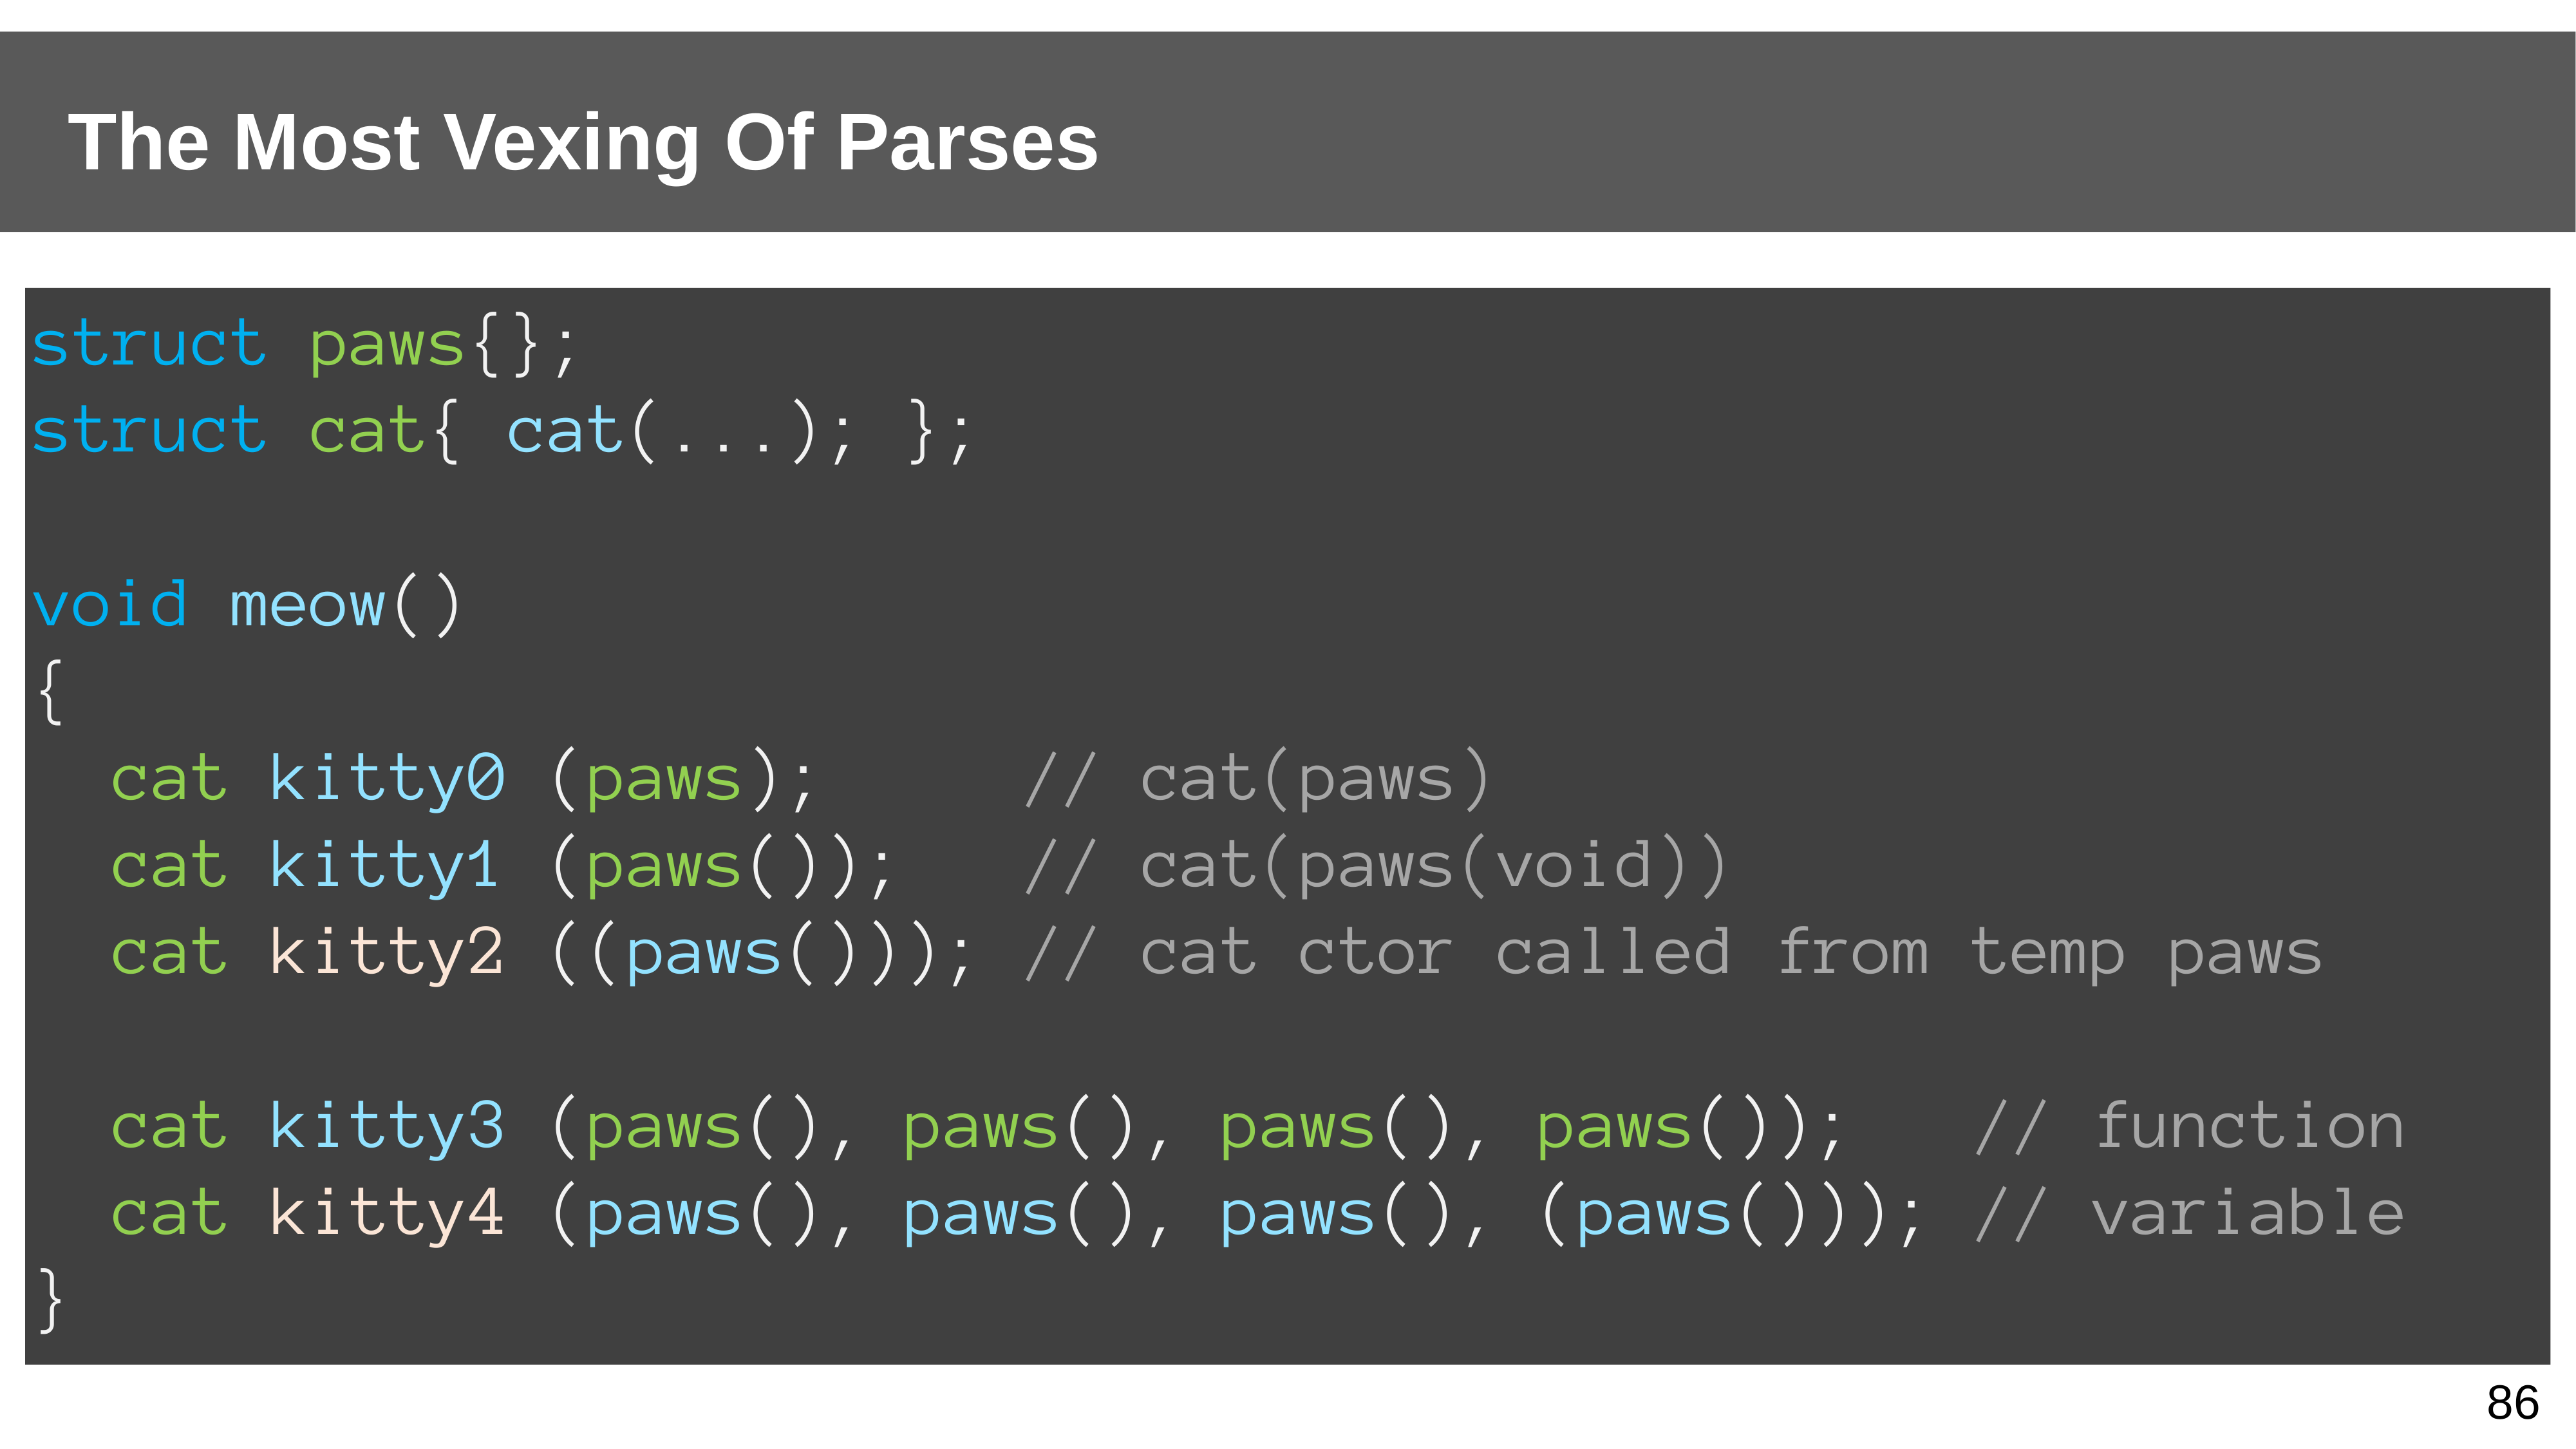

# The Most Vexing Of Parses
struct paws{};
struct cat{ cat(...); };

void meow()
{
  cat kitty0 (paws);     // cat(paws)
  cat kitty1 (paws());   // cat(paws(void))
  cat kitty2 ((paws())); // cat ctor called from temp paws

  cat kitty3 (paws(), paws(), paws(), paws());   // function
  cat kitty4 (paws(), paws(), paws(), (paws())); // variable
}